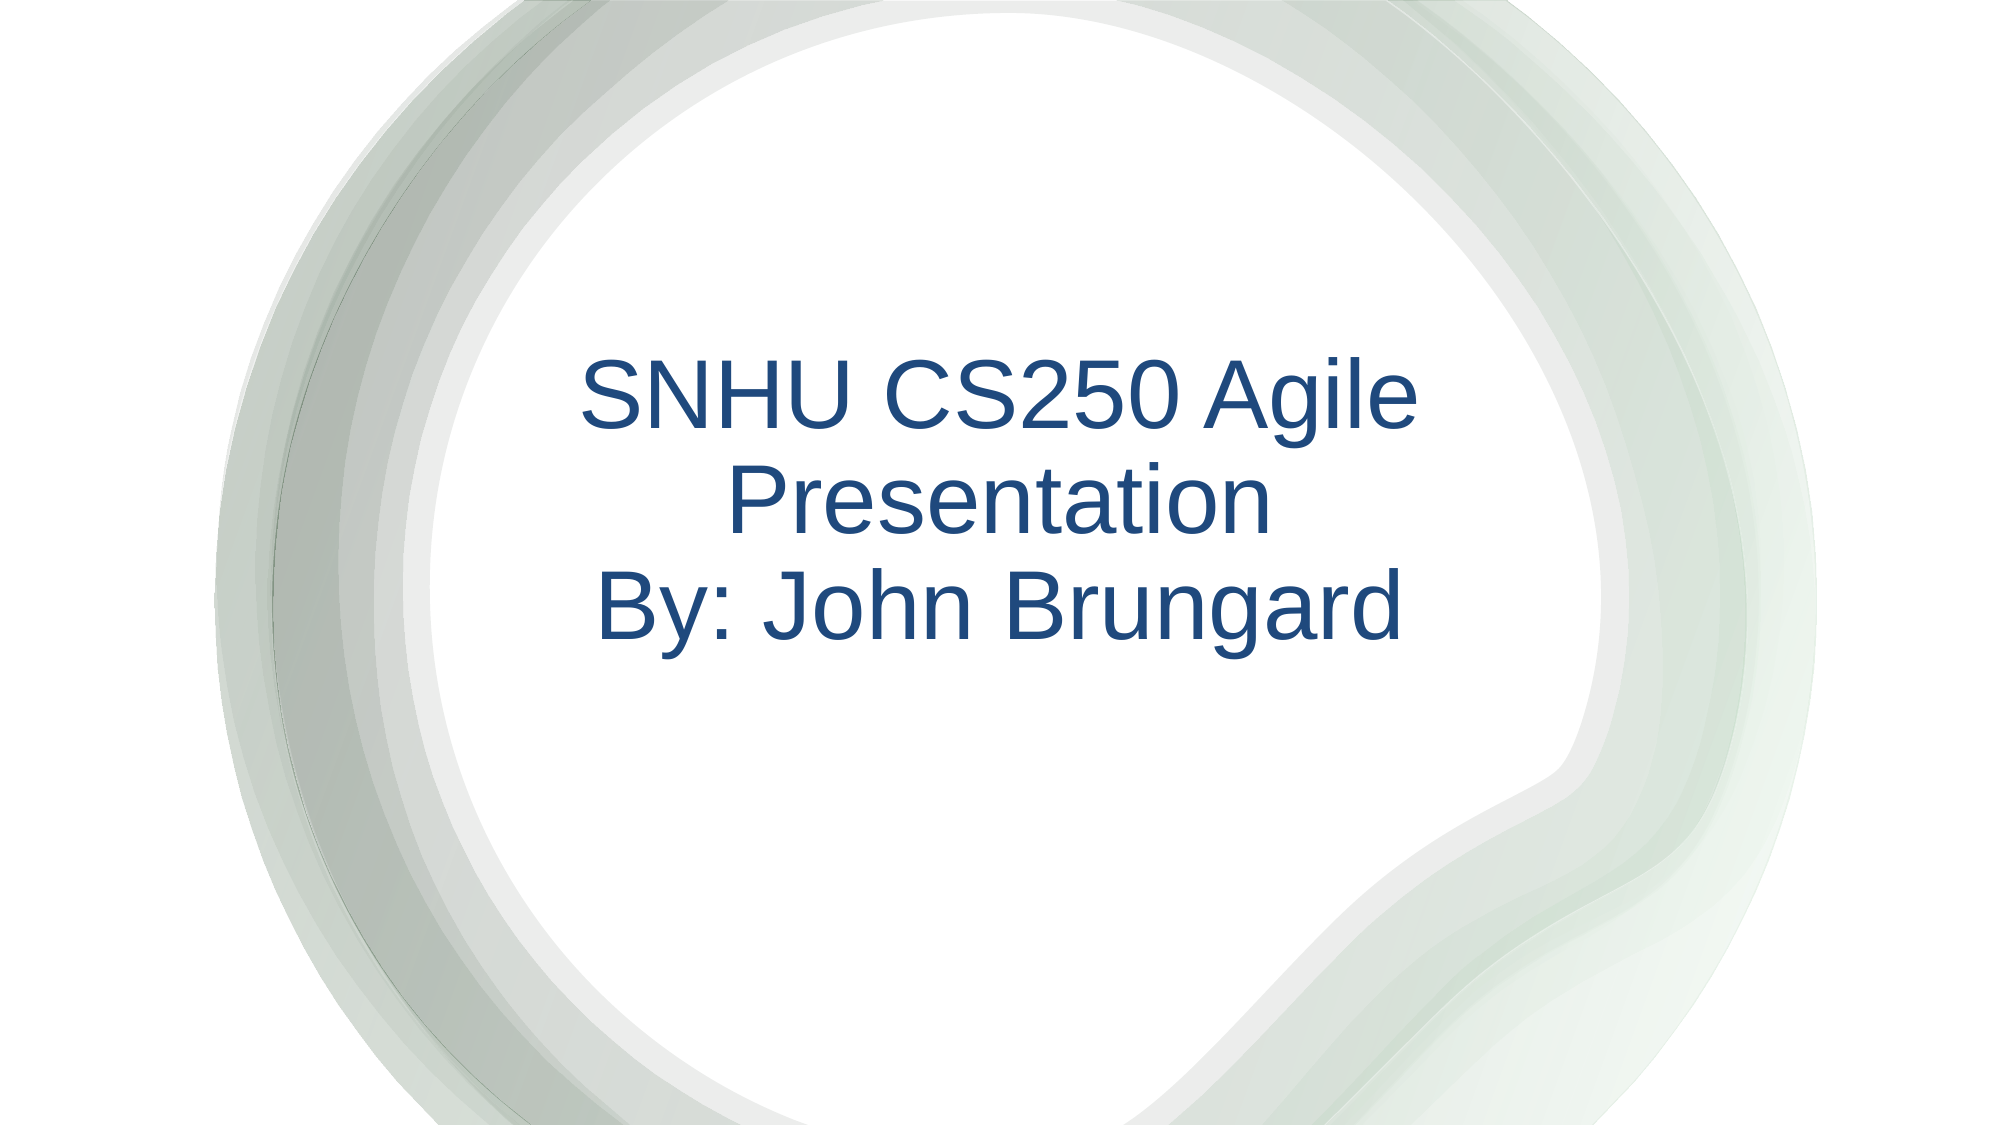

# SNHU CS250 Agile Presentation By: John Brungard